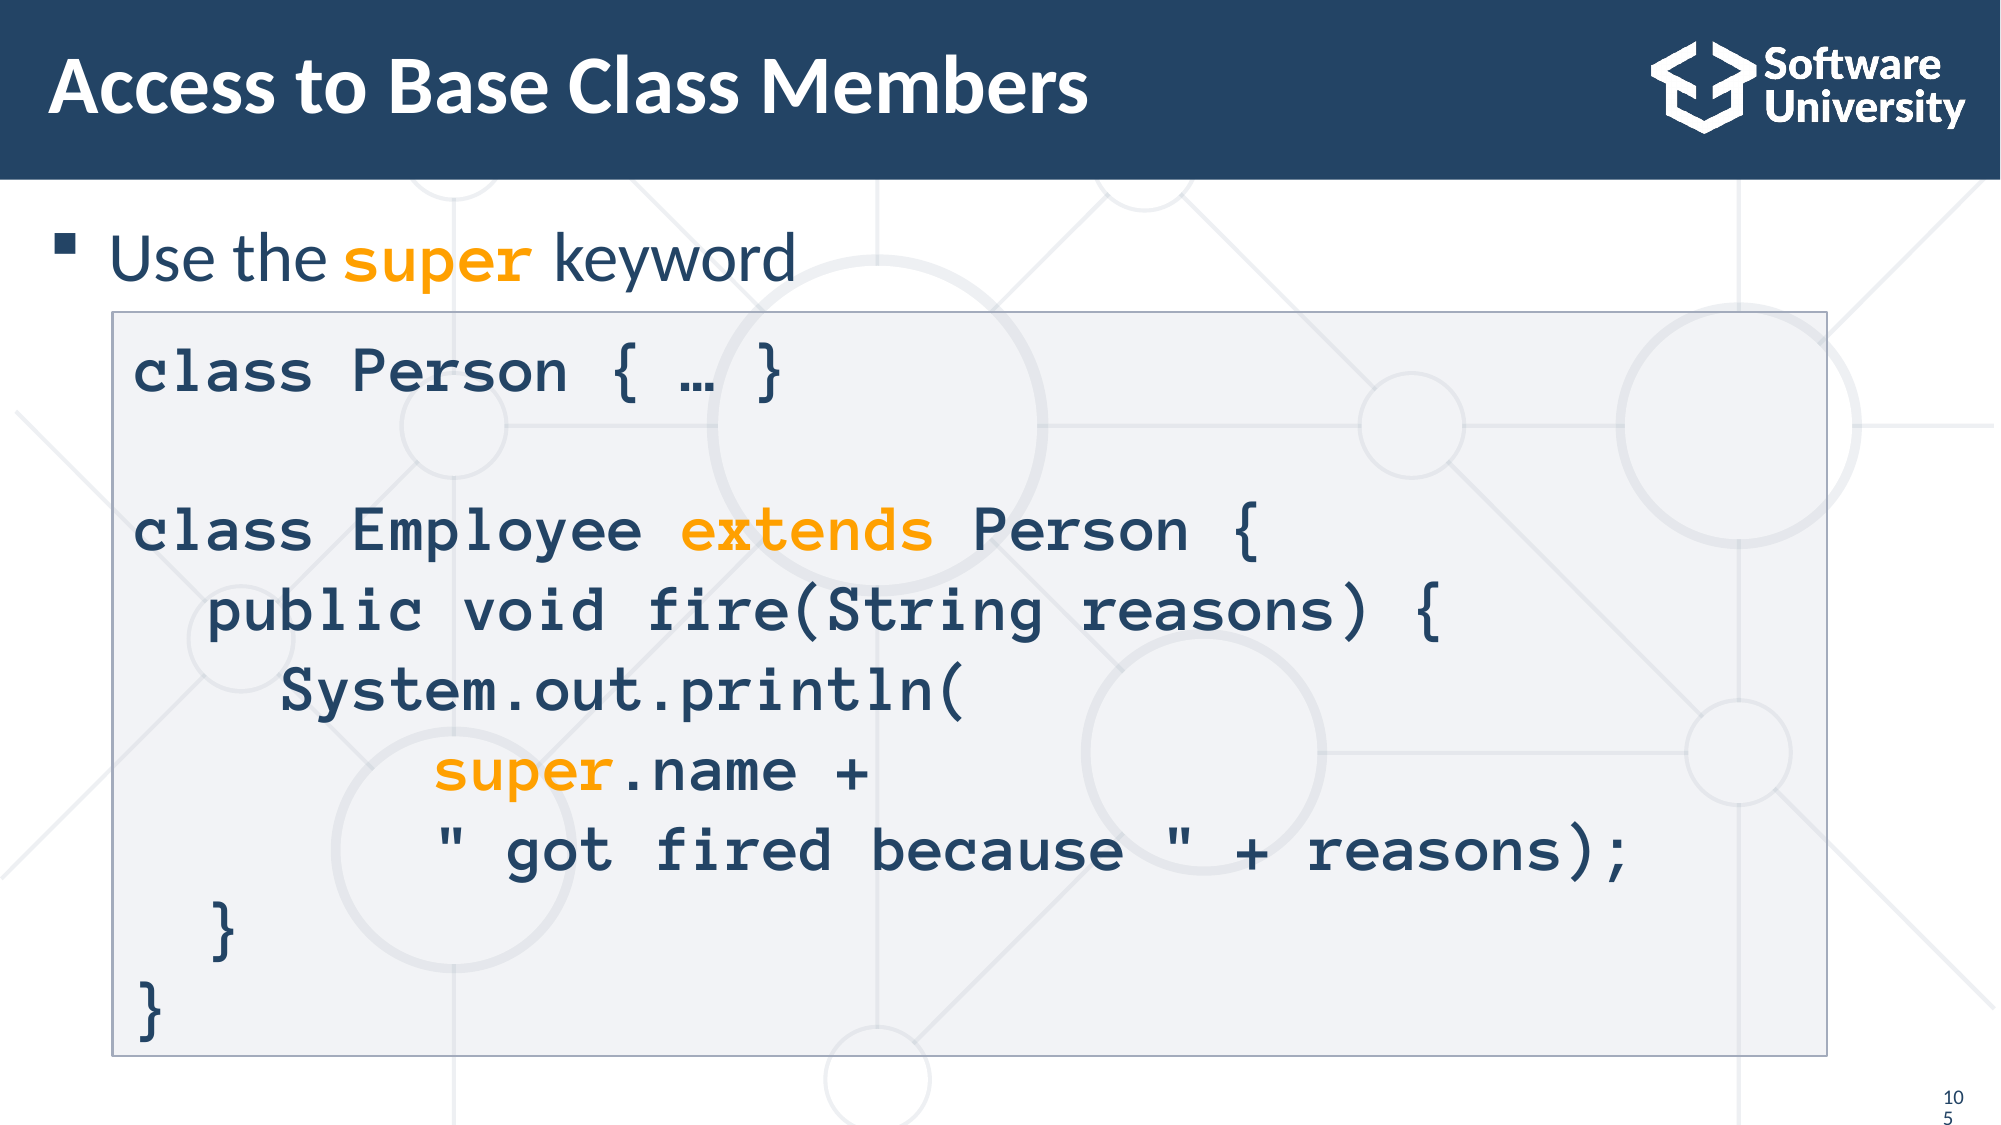

# Access to Base Class Members
Use the super keyword
class Person { … }

class Employee extends Person {
  public void fire(String reasons) {
    System.out.println(
		super.name +
		" got fired because " + reasons);
  }
}
105